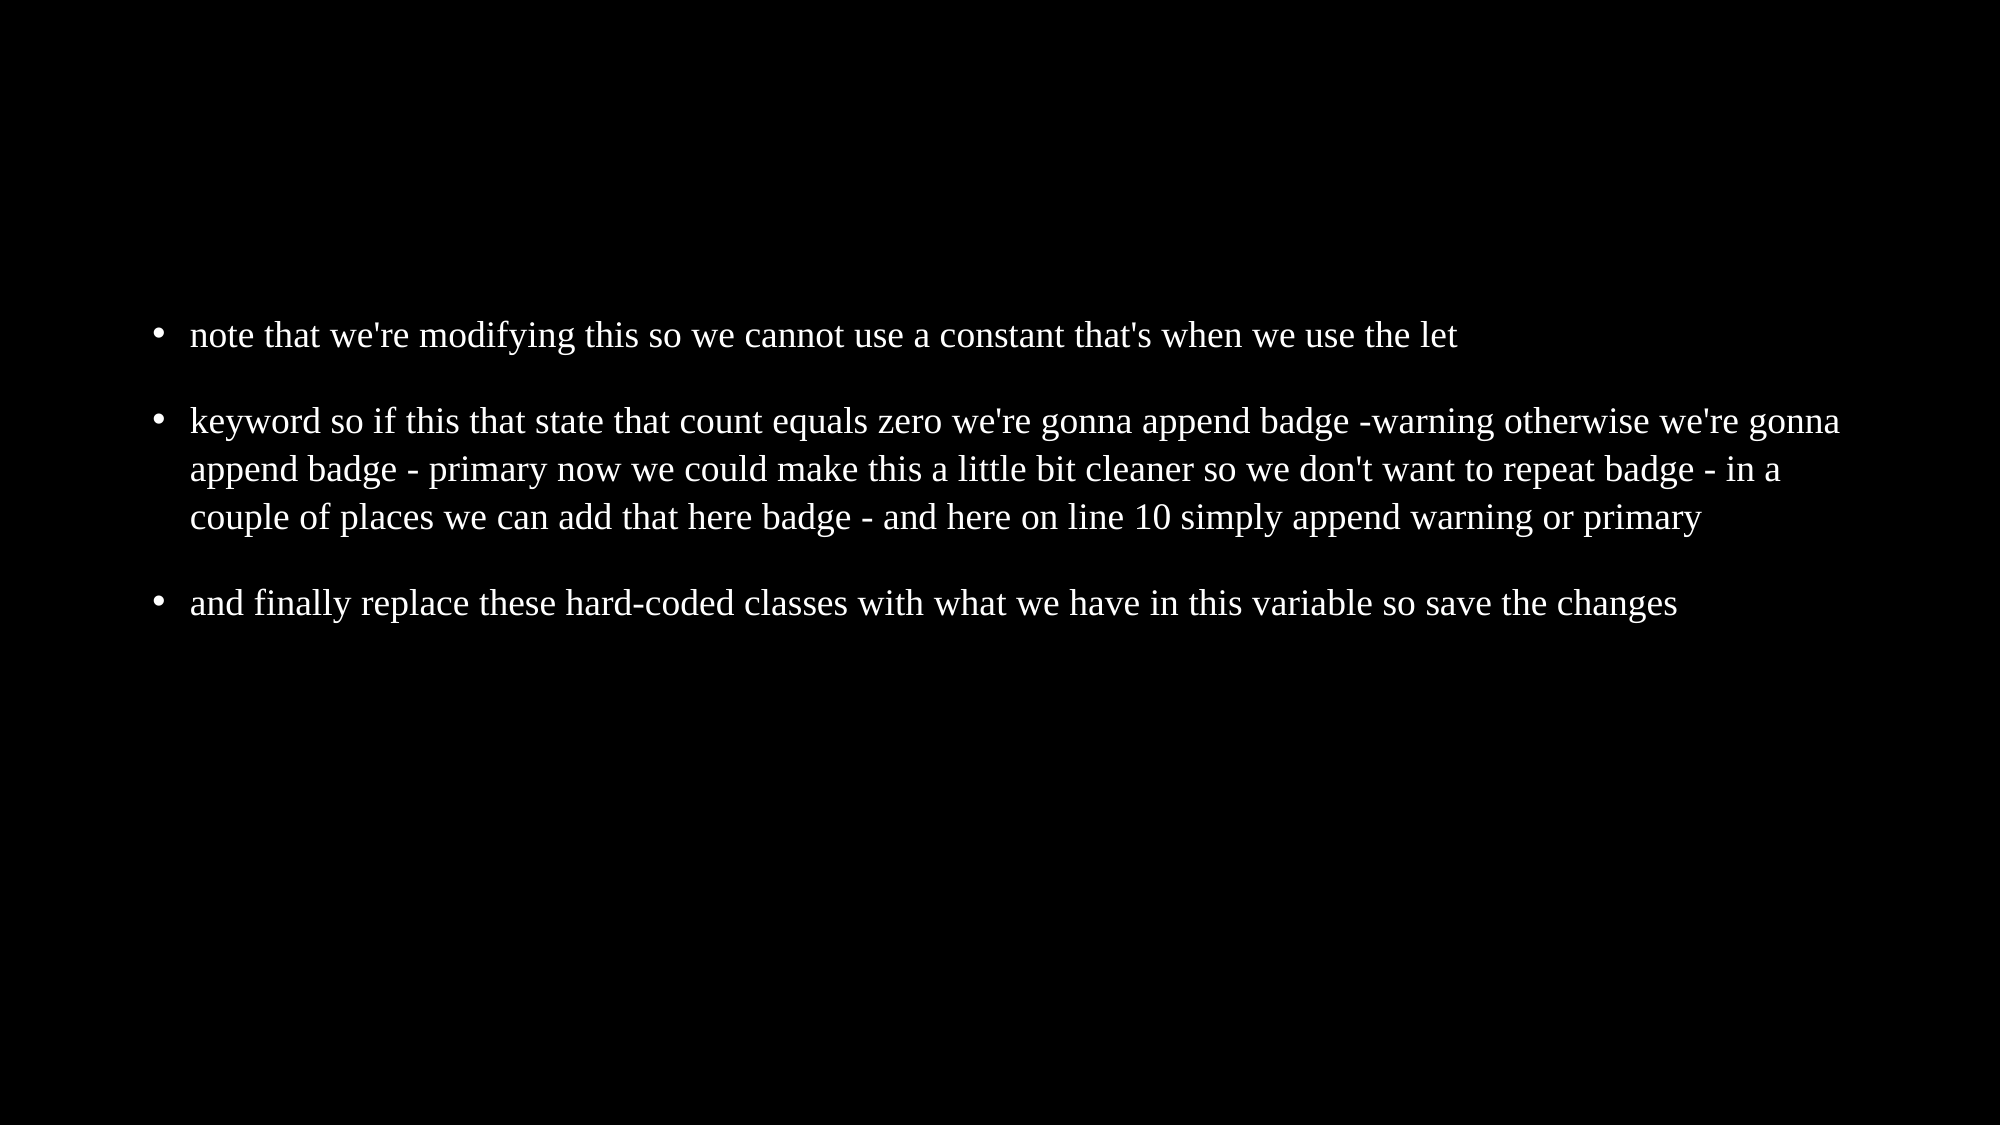

#
note that we're modifying this so we cannot use a constant that's when we use the let
keyword so if this that state that count equals zero we're gonna append badge -warning otherwise we're gonna append badge - primary now we could make this a little bit cleaner so we don't want to repeat badge - in a couple of places we can add that here badge - and here on line 10 simply append warning or primary
and finally replace these hard-coded classes with what we have in this variable so save the changes